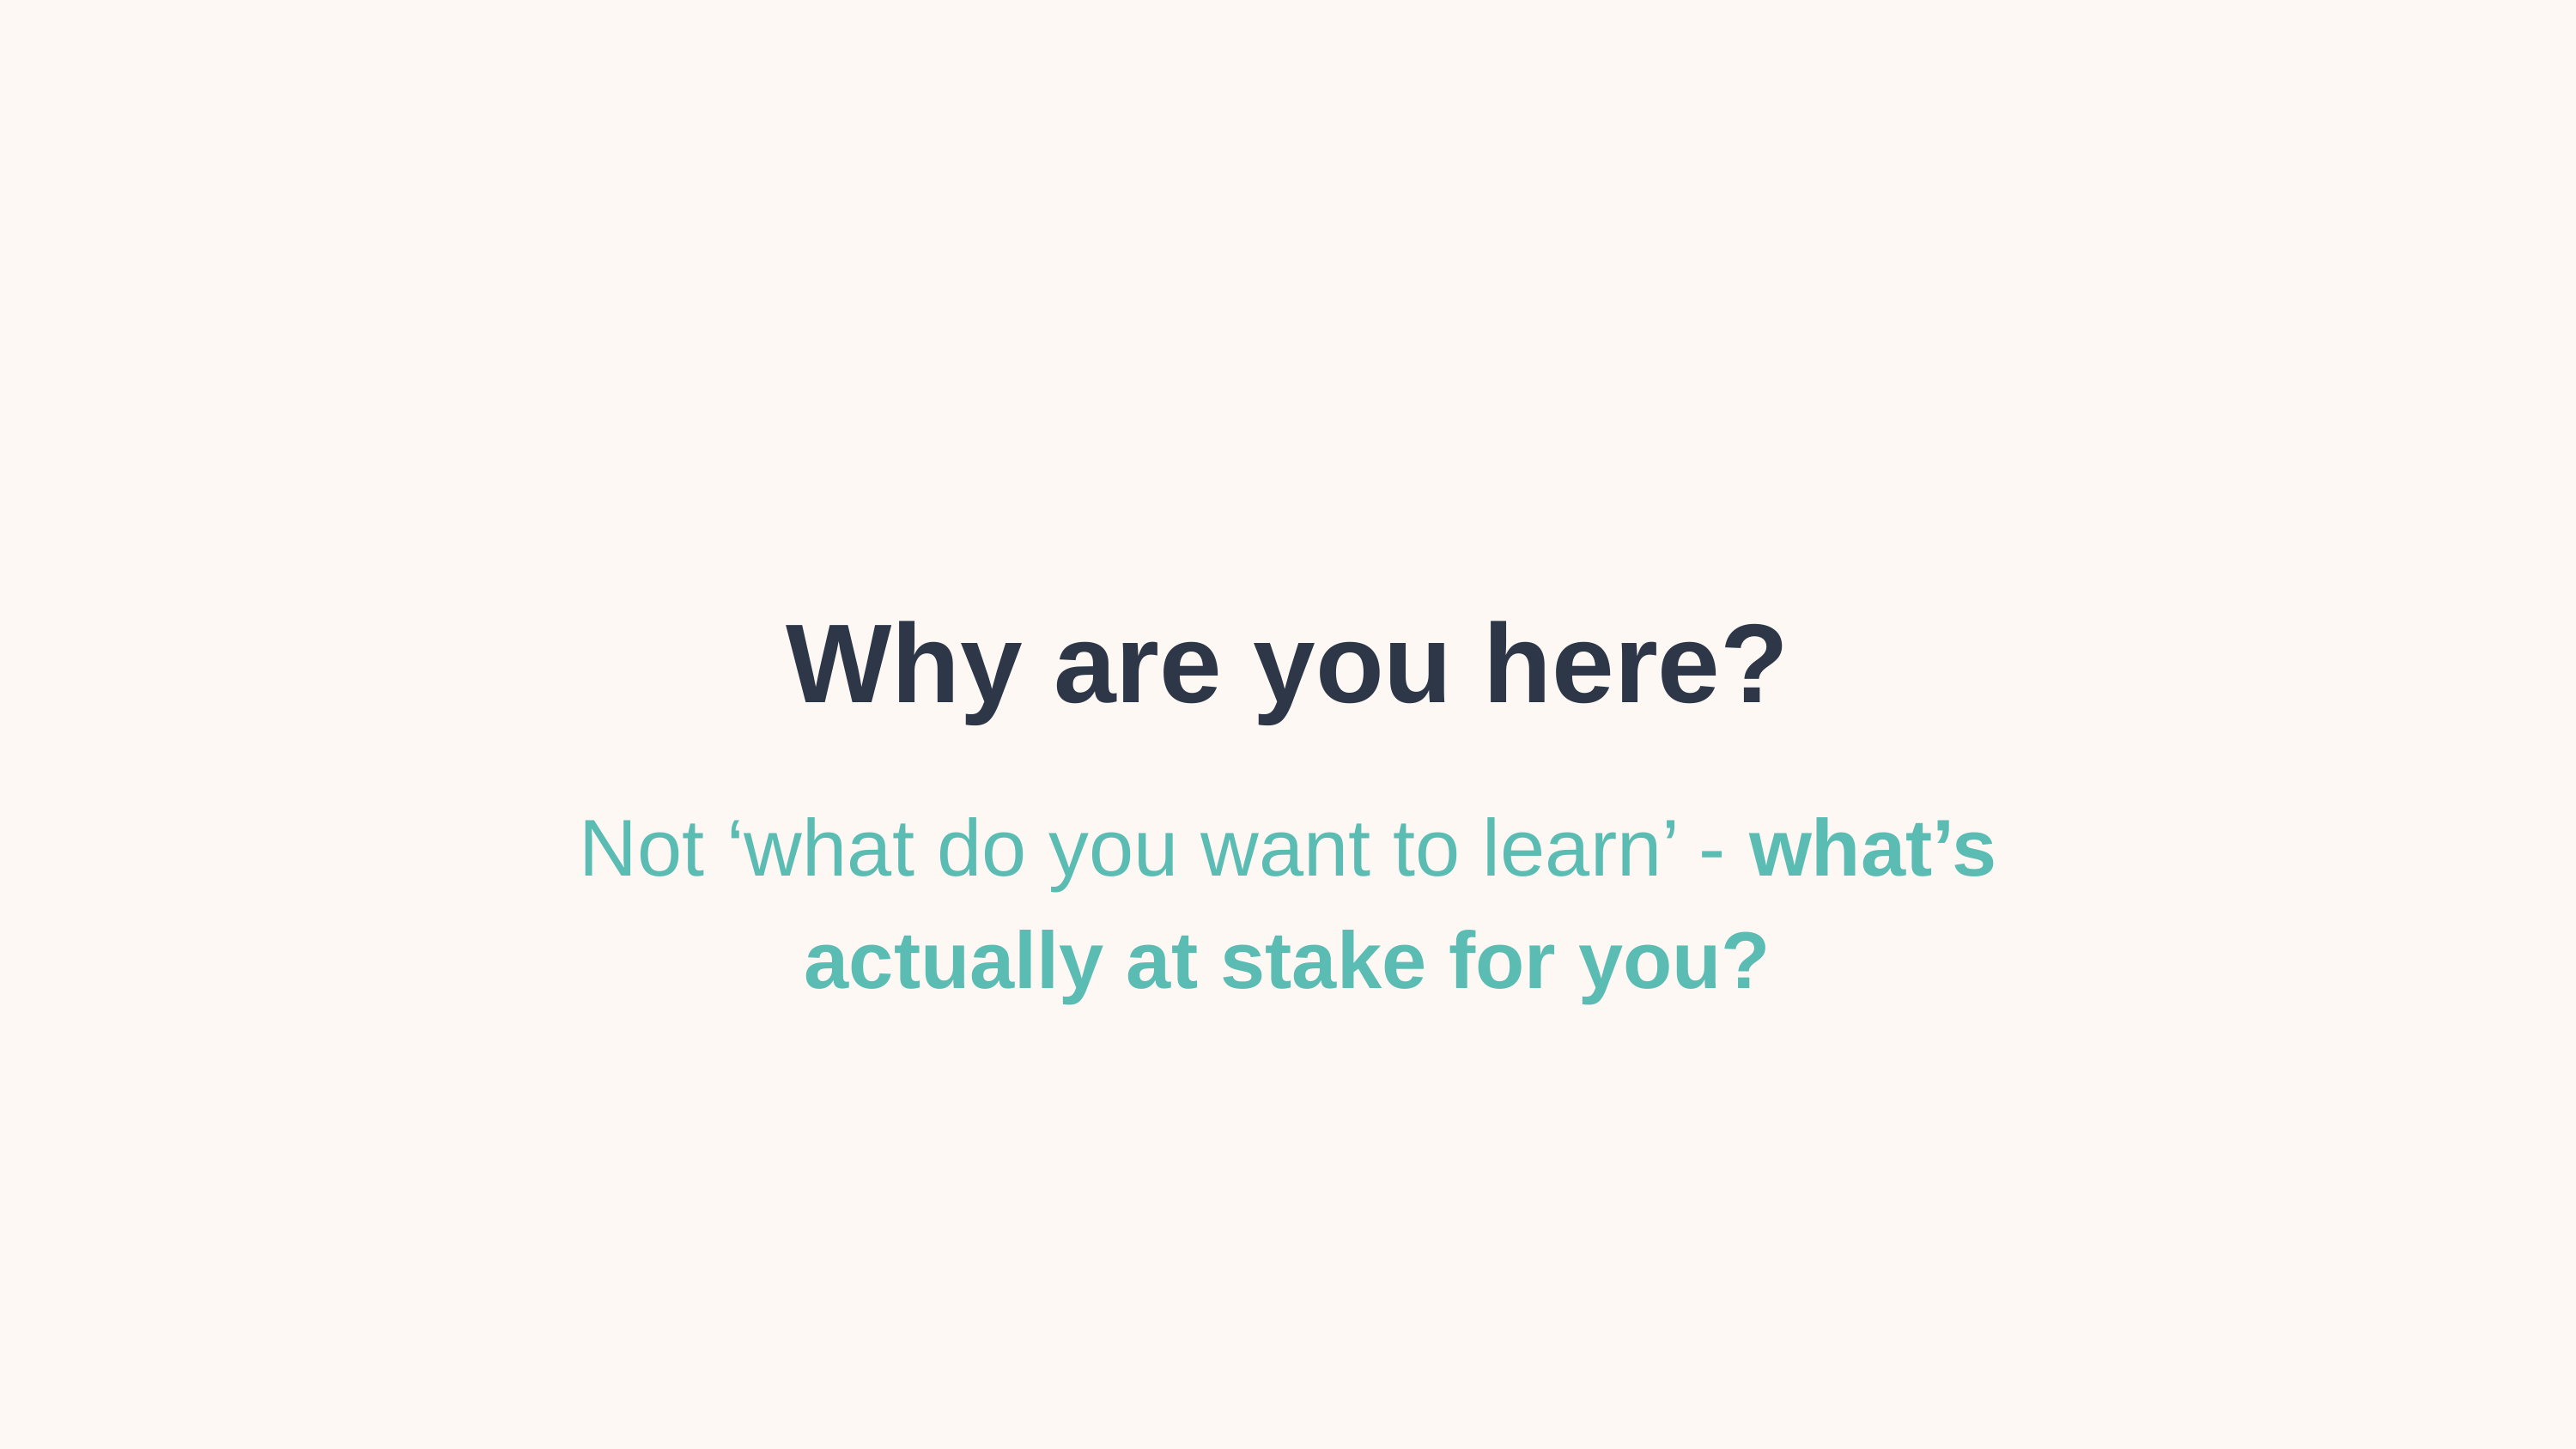

Why are you here?
Not ‘what do you want to learn’ - what’s actually at stake for you?